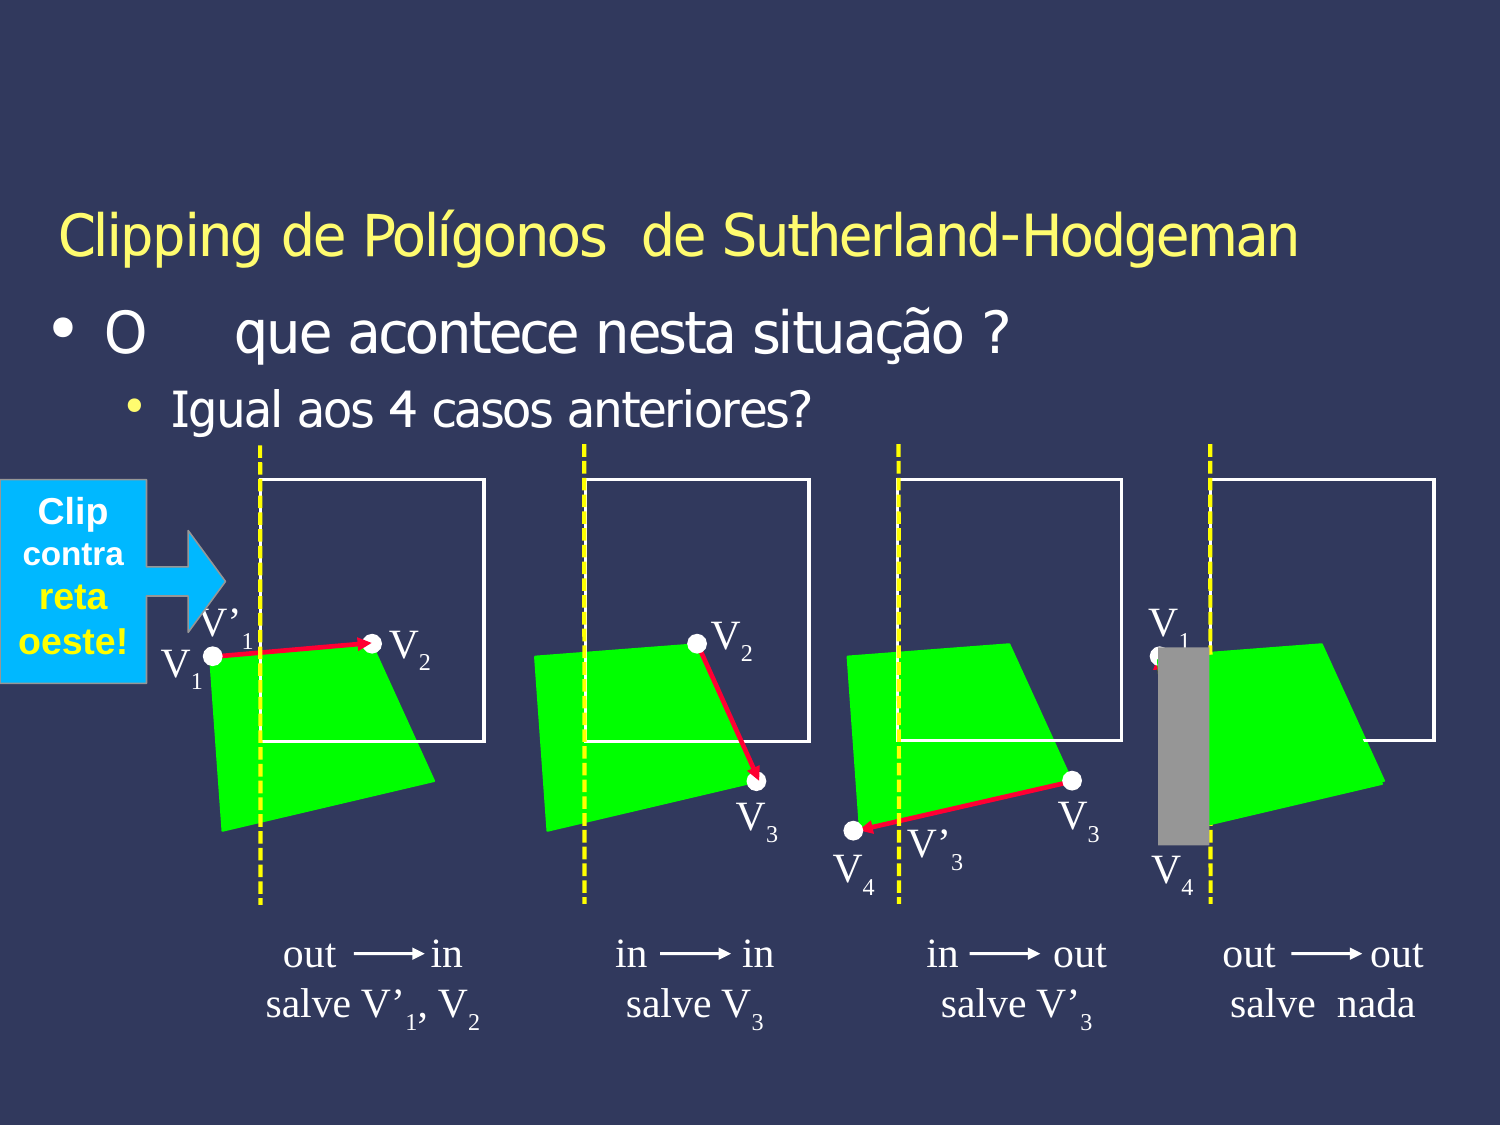

Clipping de Polígonos  de Sutherland-Hodgeman
O 	que acontece nesta situação ?
Igual aos 4 casos anteriores?
Clip contra reta oeste!

V’1
V2
V1

V2
V3

V3
V’3
V4

V1
V4
out         in
salve V’1, V2

in         in
salve V3

in         out
salve V’3

out         out
salve  nada